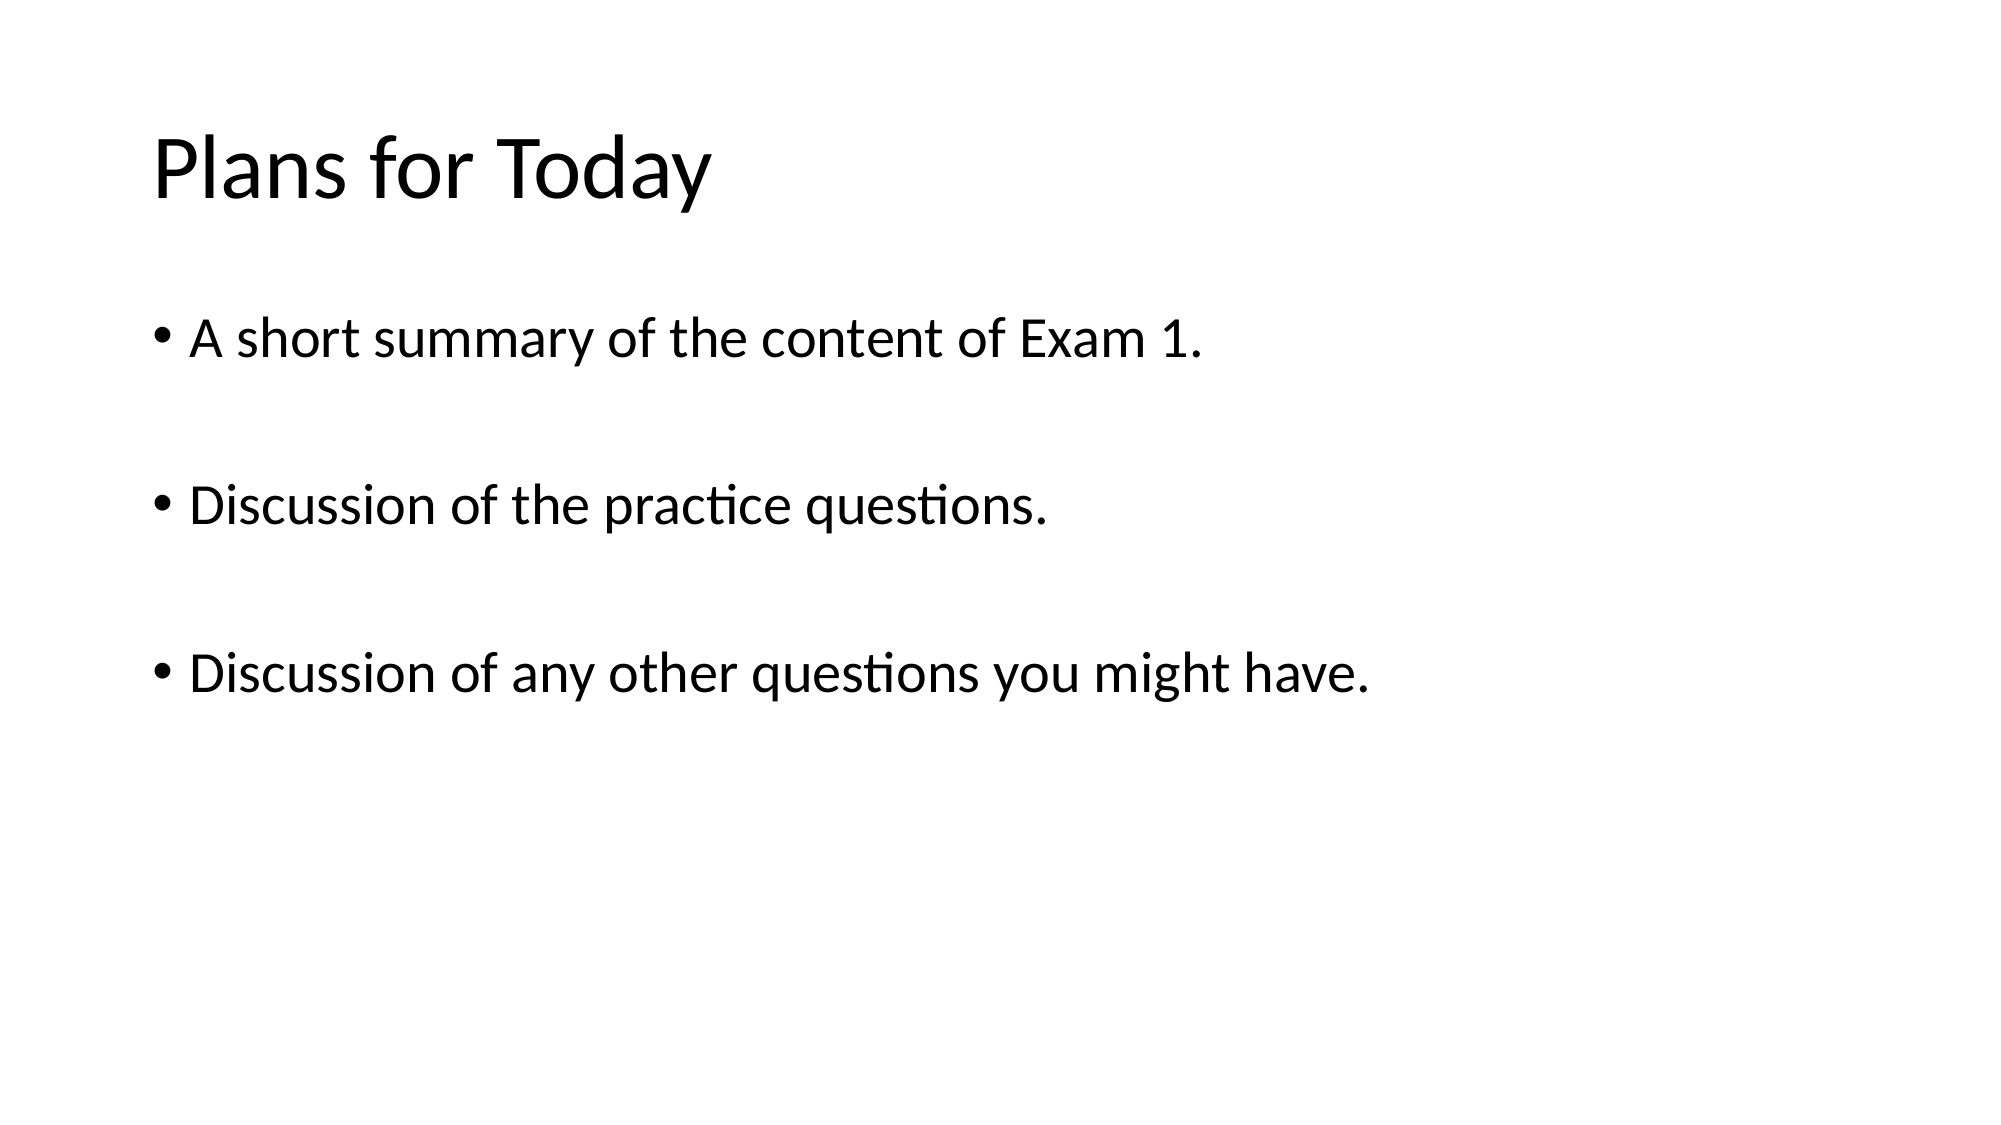

# Plans for Today
A short summary of the content of Exam 1.

Discussion of the practice questions.

Discussion of any other questions you might have.